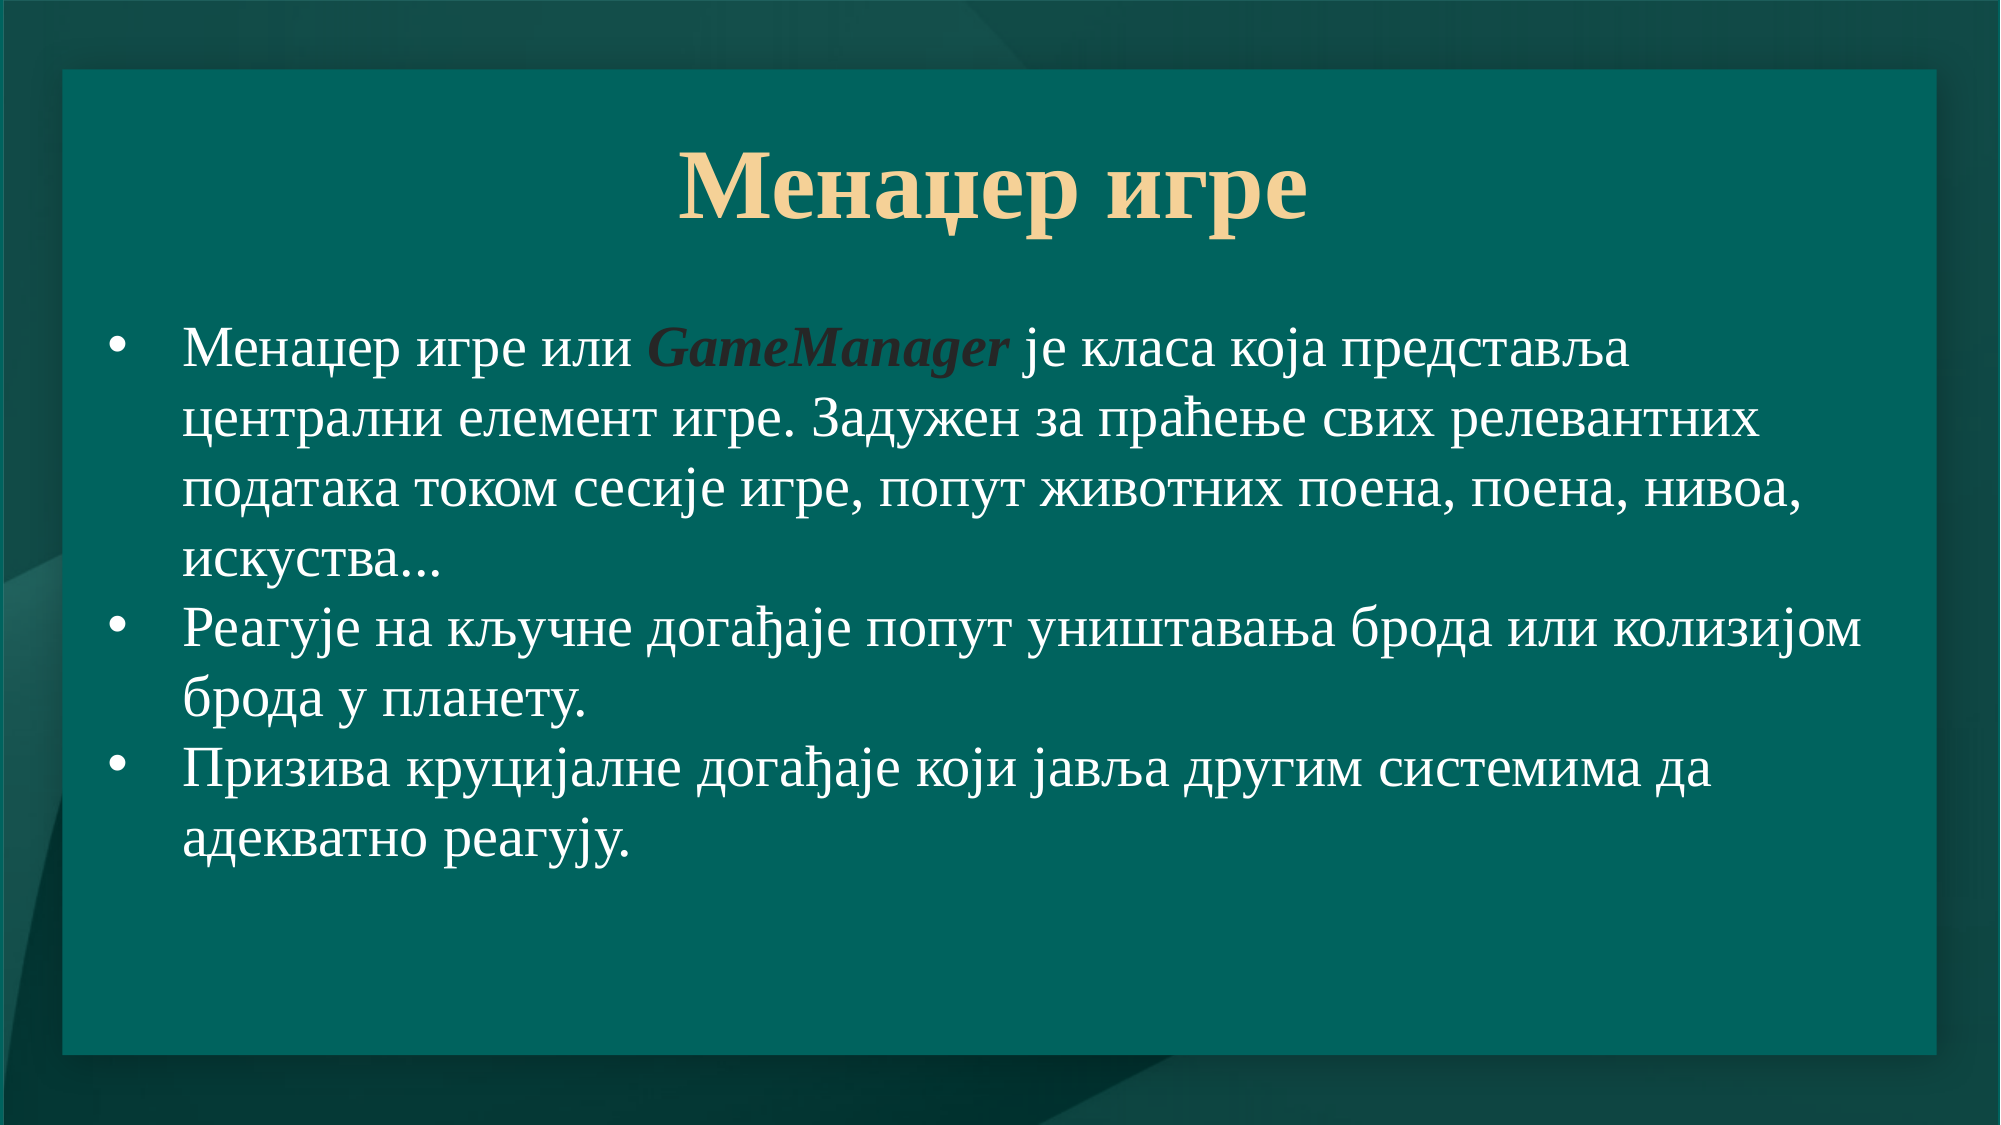

# Менаџер игре
Менаџер игре или GameManager је класа која представља централни елемент игре. Задужен за праћење свих релевантних података током сесије игре, попут животних поена, поена, нивоа, искуства...
Реагује на кључне догађаје попут уништавања брода или колизијом брода у планету.
Призива круцијалне догађаје који јавља другим системима да адекватно реагују.